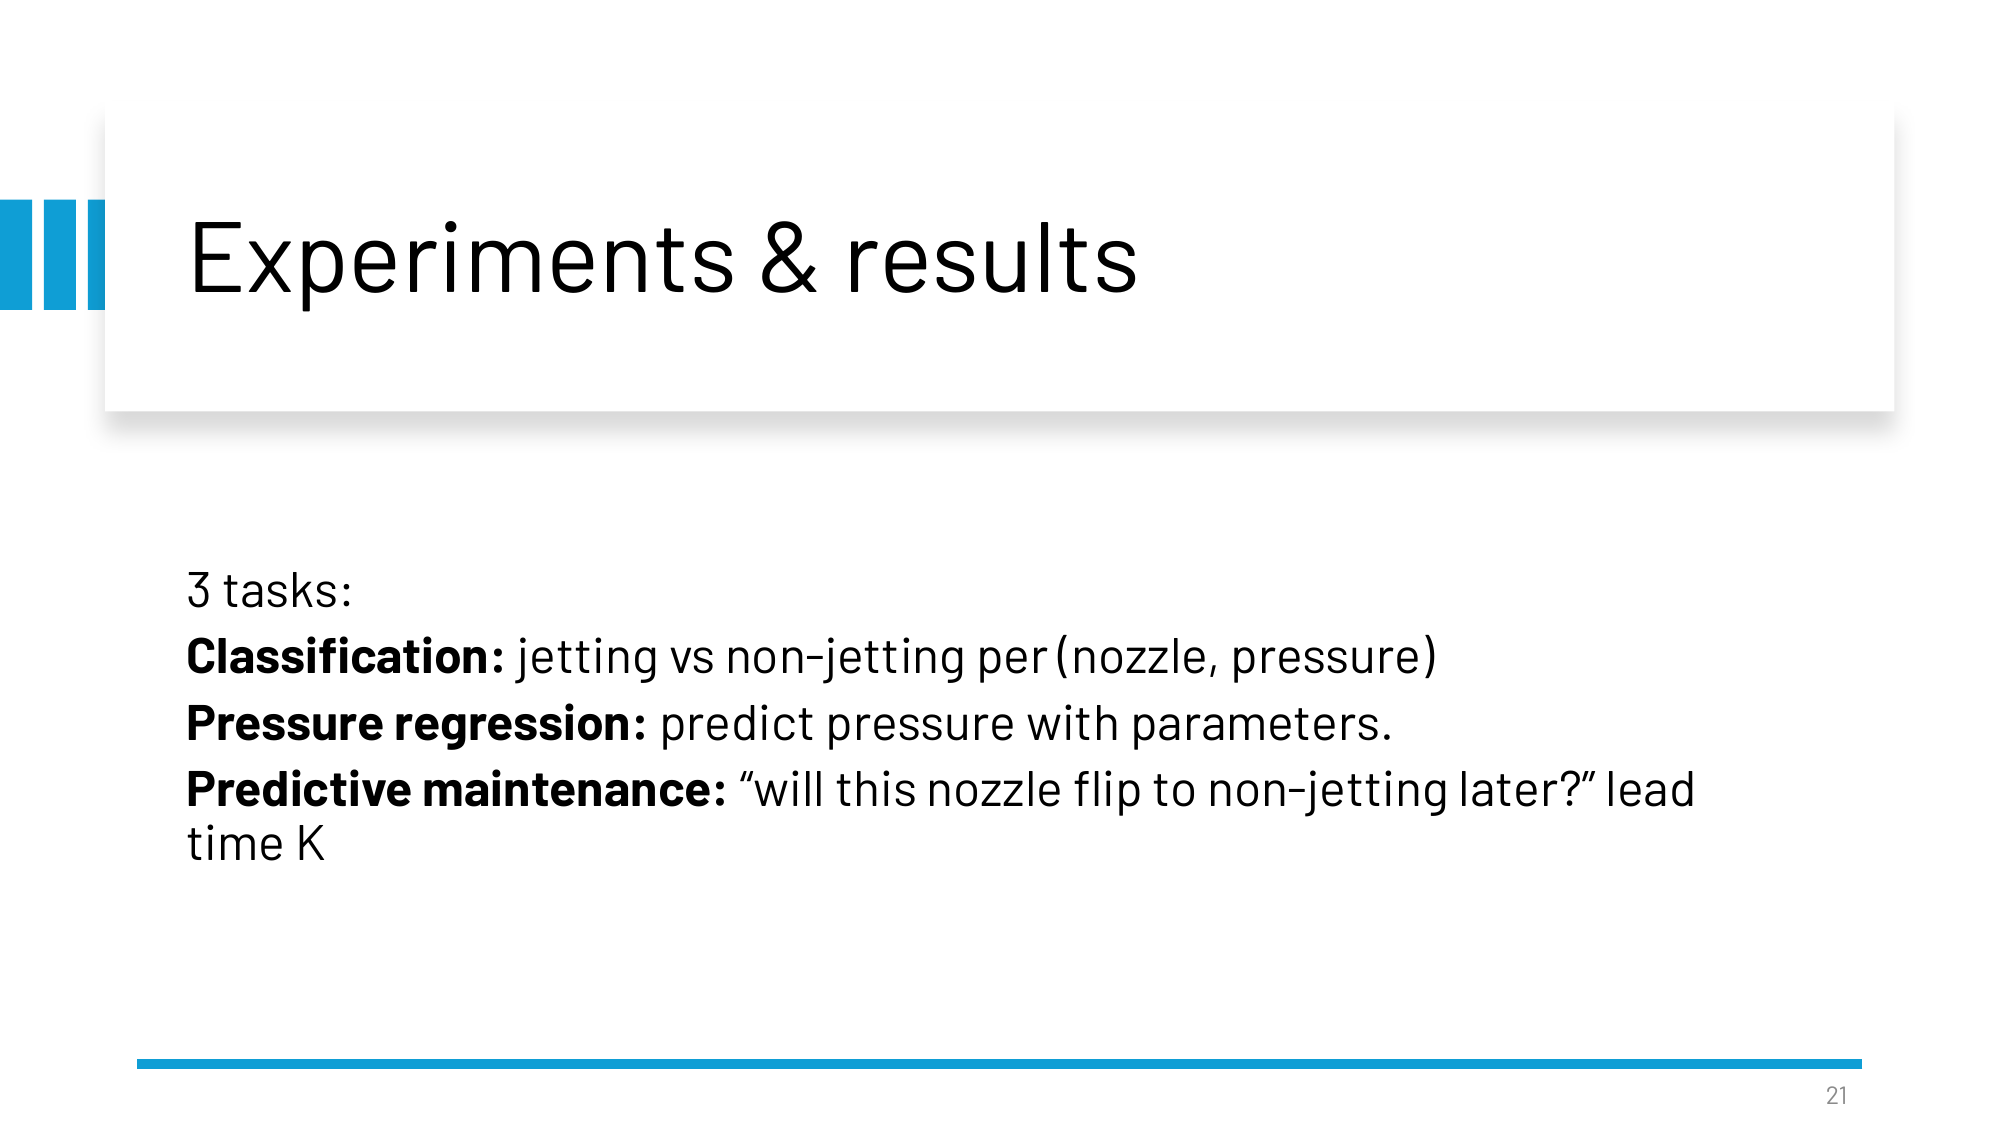

# Experiments & results

3 tasks:
Classification: jetting vs non-jetting per (nozzle, pressure)
Pressure regression: predict pressure with parameters.
Predictive maintenance: “will this nozzle flip to non-jetting later?” lead time K

21